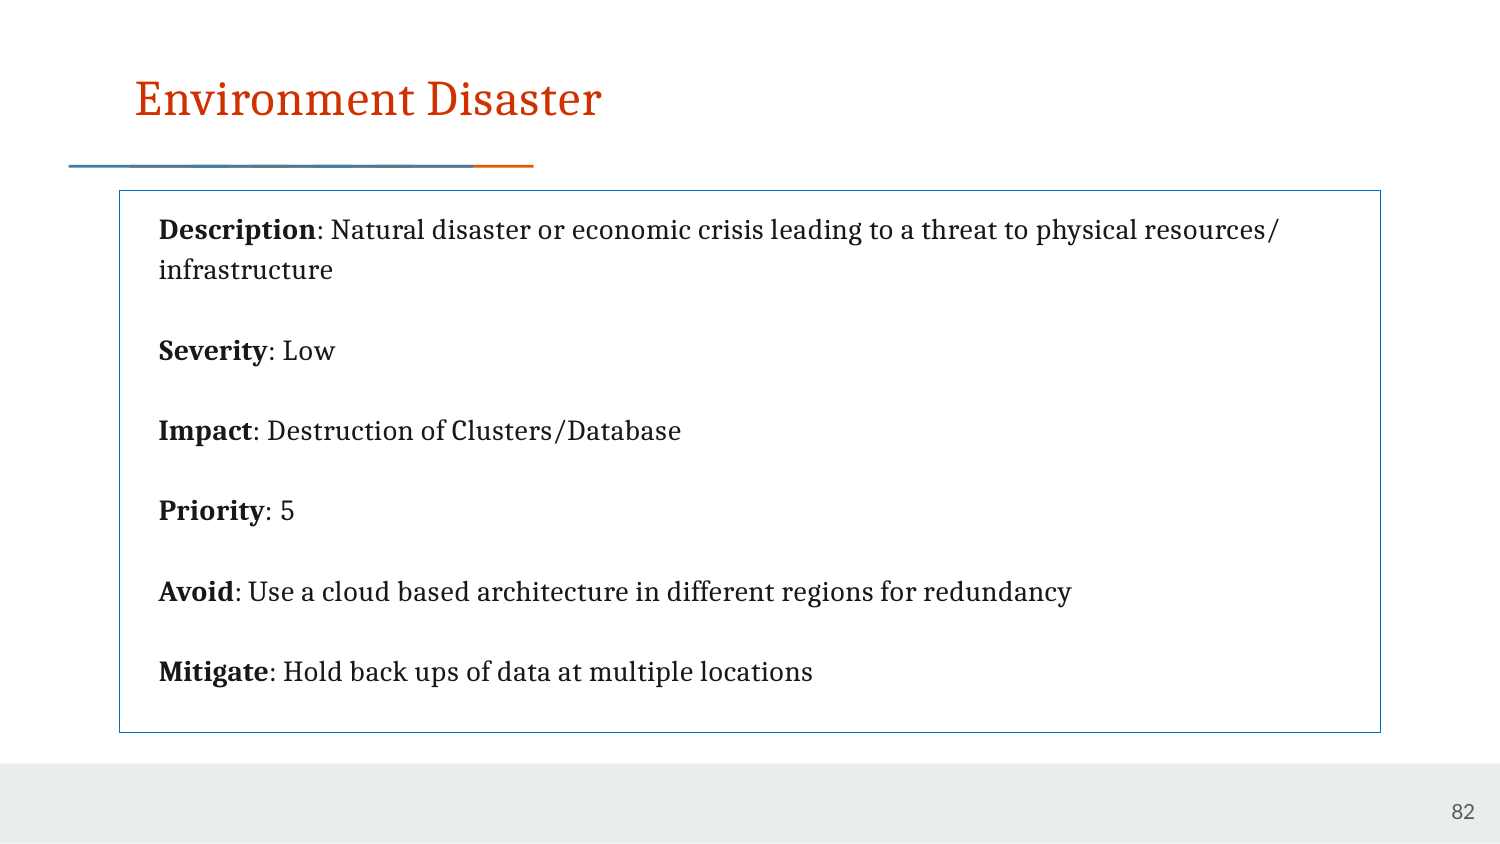

# Environment Disaster
Description: Natural disaster or economic crisis leading to a threat to physical resources/ infrastructure

Severity: Low

Impact: Destruction of Clusters/Database

Priority: 5

Avoid: Use a cloud based architecture in different regions for redundancy

Mitigate: Hold back ups of data at multiple locations

82